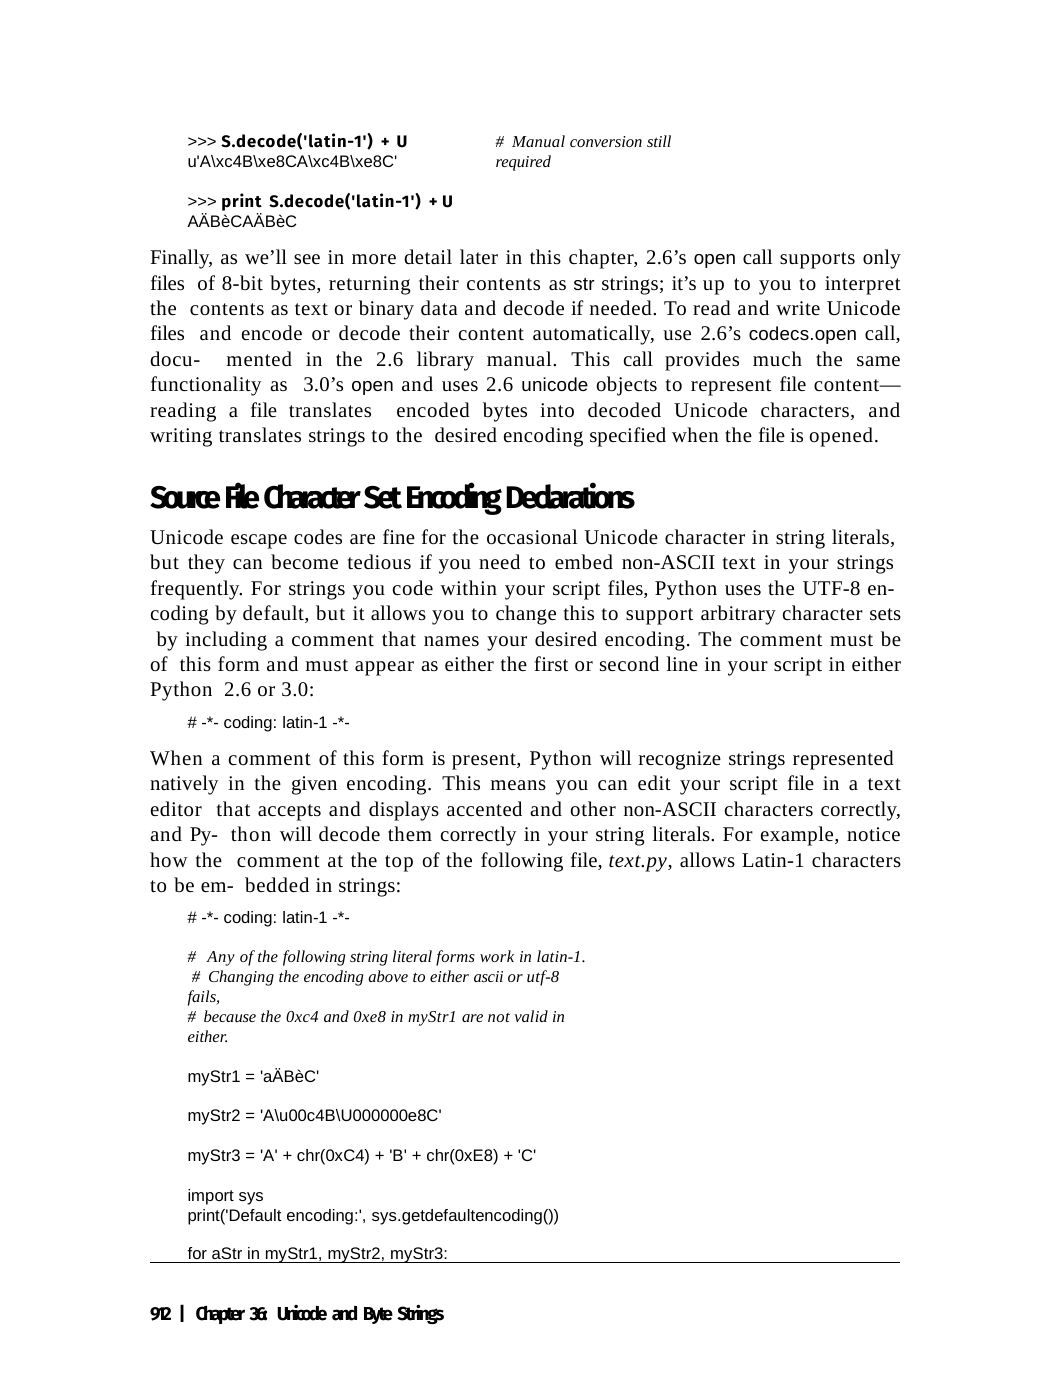

>>> S.decode('latin-1') + U
u'A\xc4B\xe8CA\xc4B\xe8C'
# Manual conversion still required
>>> print S.decode('latin-1') + U
AÄBèCAÄBèC
Finally, as we’ll see in more detail later in this chapter, 2.6’s open call supports only files  of 8-bit bytes, returning their contents as str strings; it’s up to you to interpret the  contents as text or binary data and decode if needed. To read and write Unicode files  and encode or decode their content automatically, use 2.6’s codecs.open call, docu-  mented in the 2.6 library manual. This call provides much the same functionality as  3.0’s open and uses 2.6 unicode objects to represent file content—reading a file translates  encoded bytes into decoded Unicode characters, and writing translates strings to the  desired encoding specified when the file is opened.

Source File Character Set Encoding Declarations
Unicode escape codes are fine for the occasional Unicode character in string literals,  but they can become tedious if you need to embed non-ASCII text in your strings  frequently. For strings you code within your script files, Python uses the UTF-8 en-  coding by default, but it allows you to change this to support arbitrary character sets  by including a comment that names your desired encoding. The comment must be of  this form and must appear as either the first or second line in your script in either Python  2.6 or 3.0:
# -*- coding: latin-1 -*-
When a comment of this form is present, Python will recognize strings represented  natively in the given encoding. This means you can edit your script file in a text editor  that accepts and displays accented and other non-ASCII characters correctly, and Py-  thon will decode them correctly in your string literals. For example, notice how the  comment at the top of the following file, text.py, allows Latin-1 characters to be em-  bedded in strings:
# -*- coding: latin-1 -*-

# Any of the following string literal forms work in latin-1.  # Changing the encoding above to either ascii or utf-8 fails,
# because the 0xc4 and 0xe8 in myStr1 are not valid in either.

myStr1 = 'aÄBèC'

myStr2 = 'A\u00c4B\U000000e8C'
myStr3 = 'A' + chr(0xC4) + 'B' + chr(0xE8) + 'C'  import sys
print('Default encoding:', sys.getdefaultencoding())

for aStr in myStr1, myStr2, myStr3:

912  |  Chapter 36:  Unicode and Byte Strings